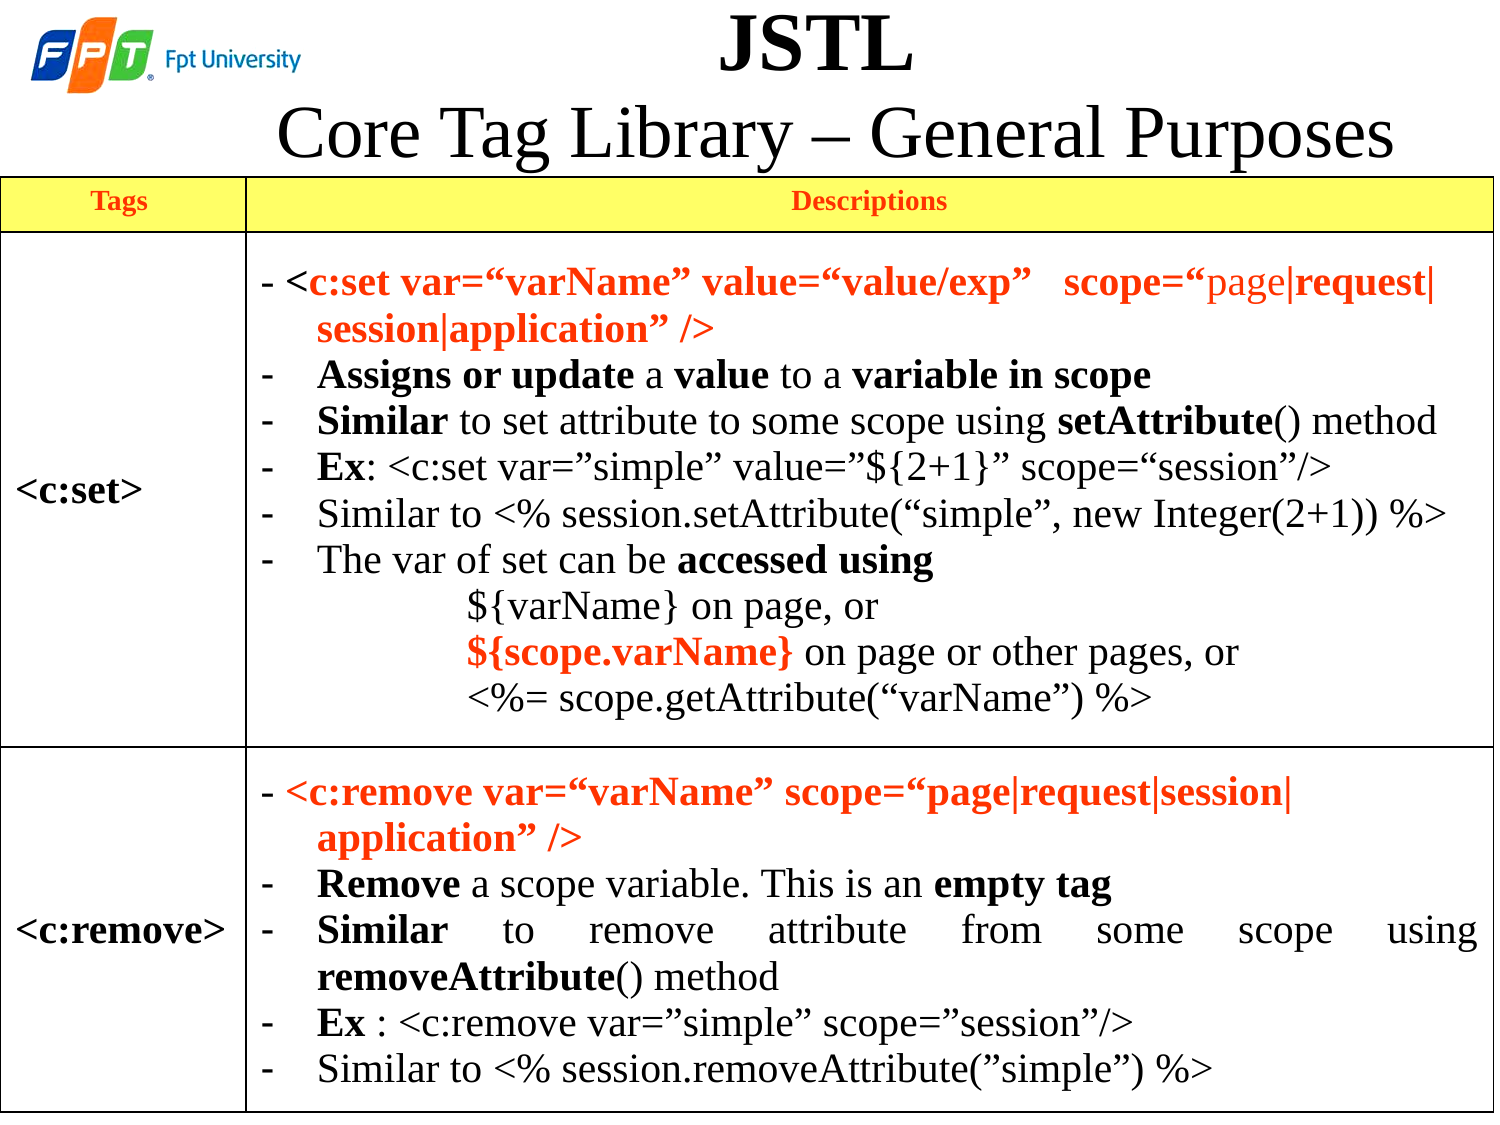

JSTL
 Core Tag Library – General Purposes
| Tags | Descriptions |
| --- | --- |
| <c:set> | - <c:set var=“varName” value=“value/exp” scope=“page|request|session|application” /> Assigns or update a value to a variable in scope Similar to set attribute to some scope using setAttribute() method Ex: <c:set var=”simple” value=”${2+1}” scope=“session”/> Similar to <% session.setAttribute(“simple”, new Integer(2+1)) %> The var of set can be accessed using ${varName} on page, or ${scope.varName} on page or other pages, or <%= scope.getAttribute(“varName”) %> |
| <c:remove> | - <c:remove var=“varName” scope=“page|request|session|application” /> Remove a scope variable. This is an empty tag Similar to remove attribute from some scope using removeAttribute() method Ex : <c:remove var=”simple” scope=”session”/> Similar to <% session.removeAttribute(”simple”) %> |